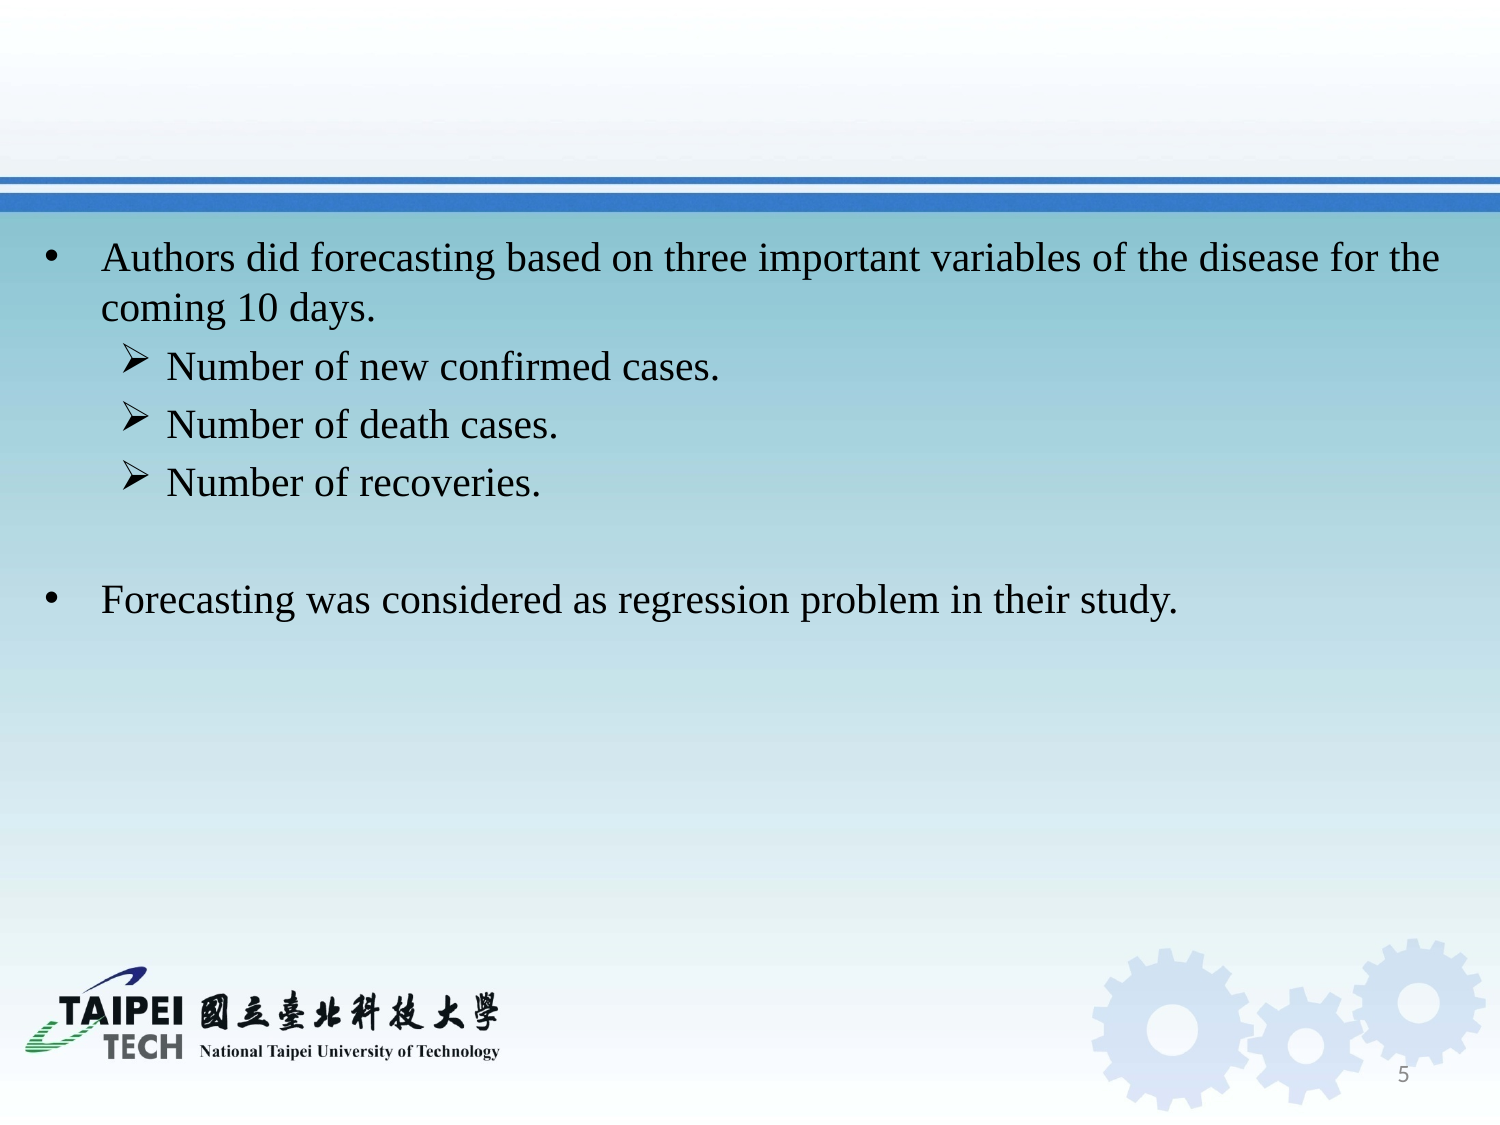

#
Authors did forecasting based on three important variables of the disease for the coming 10 days.
Number of new confirmed cases.
Number of death cases.
Number of recoveries.

Forecasting was considered as regression problem in their study.

5